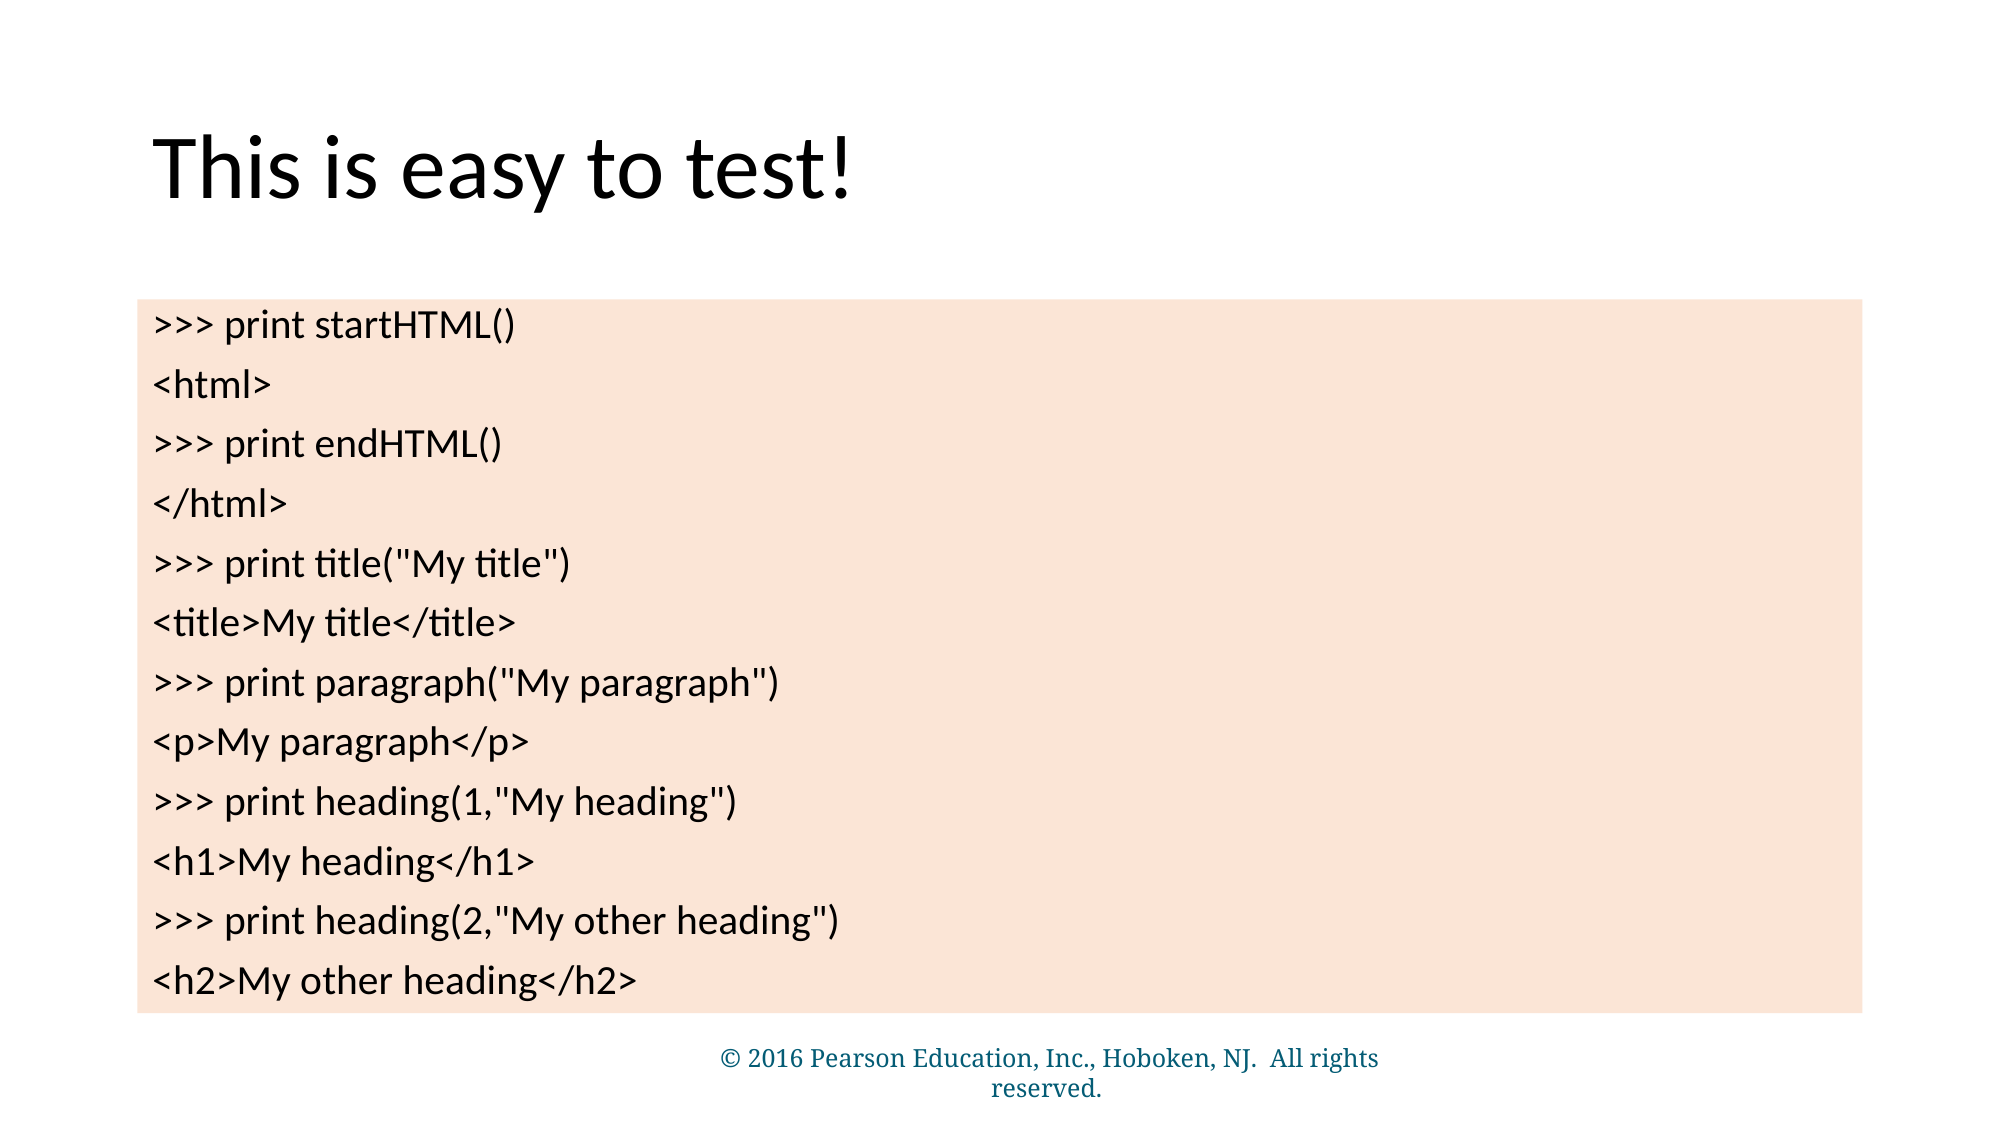

# This is easy to test!
>>> print startHTML()
<html>
>>> print endHTML()
</html>
>>> print title("My title")
<title>My title</title>
>>> print paragraph("My paragraph")
<p>My paragraph</p>
>>> print heading(1,"My heading")
<h1>My heading</h1>
>>> print heading(2,"My other heading")
<h2>My other heading</h2>
© 2016 Pearson Education, Inc., Hoboken, NJ.  All rights reserved.